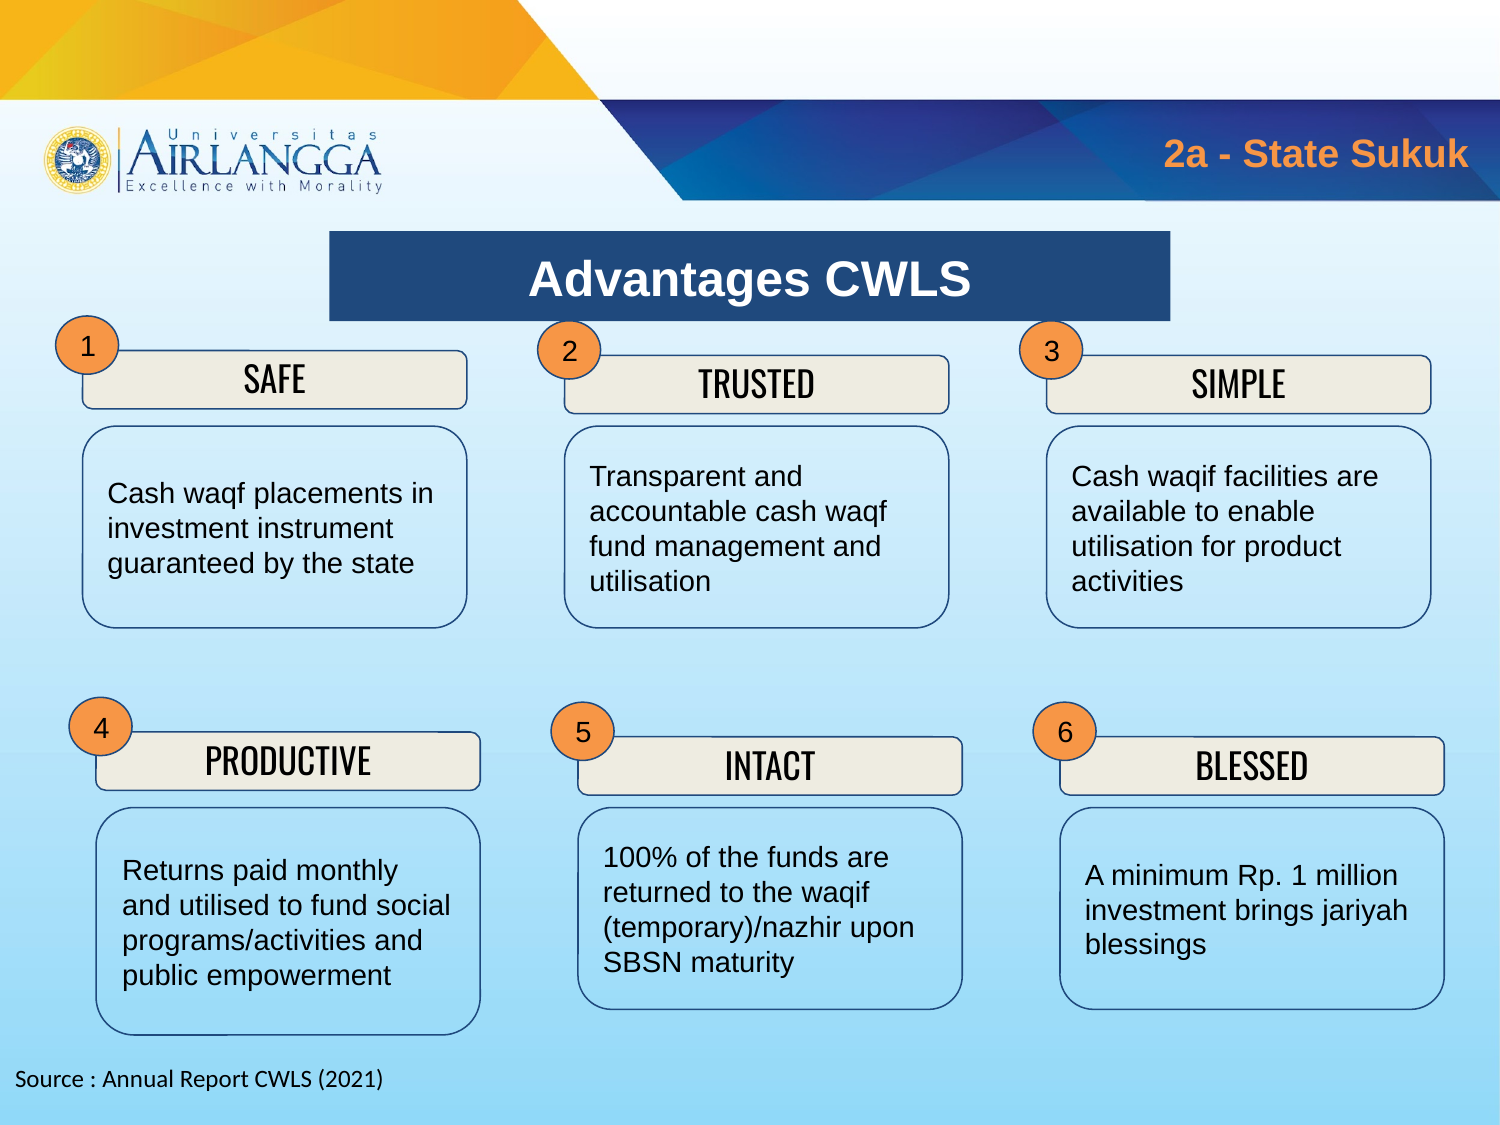

2a - State Sukuk
Advantages CWLS
1
2
3
SAFE
TRUSTED
SIMPLE
Cash waqf placements in investment instrument guaranteed by the state
Transparent and accountable cash waqf fund management and utilisation
Cash waqif facilities are available to enable utilisation for product activities
4
5
6
PRODUCTIVE
INTACT
BLESSED
Returns paid monthly and utilised to fund social programs/activities and public empowerment
100% of the funds are returned to the waqif (temporary)/nazhir upon SBSN maturity
A minimum Rp. 1 million investment brings jariyah blessings
Source : Annual Report CWLS (2021)